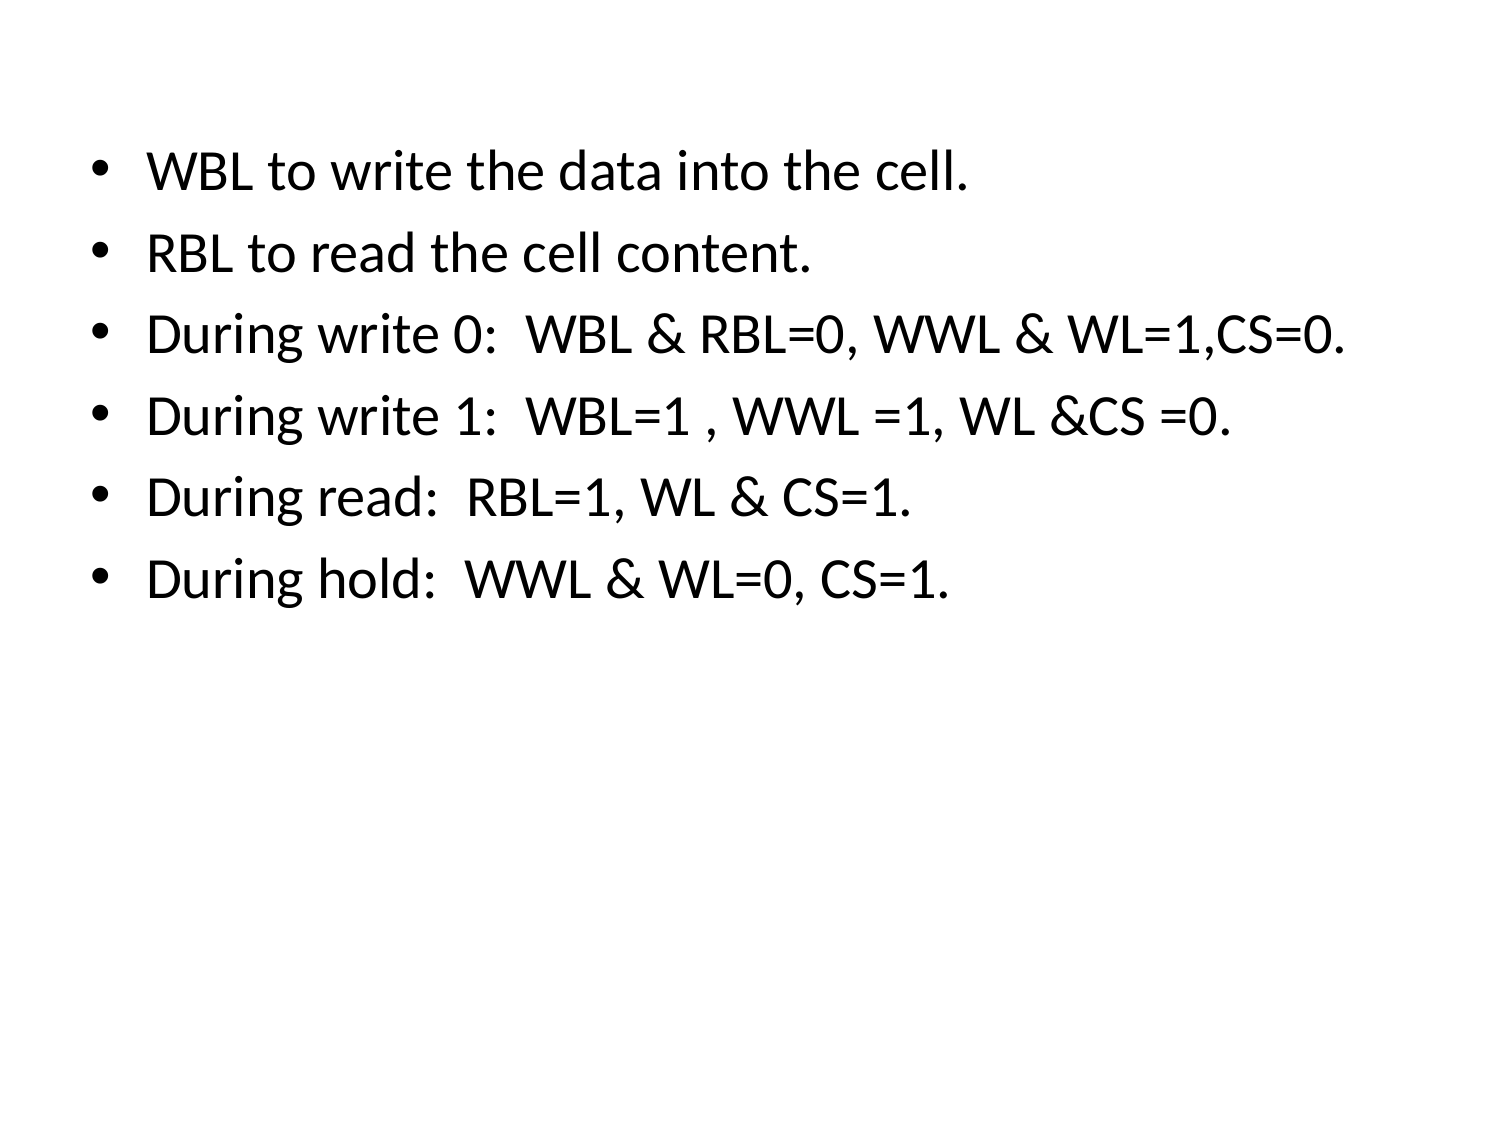

WBL to write the data into the cell.
RBL to read the cell content.
During write 0:  WBL & RBL=0, WWL & WL=1,CS=0.
During write 1:  WBL=1 , WWL =1, WL &CS =0.
During read:  RBL=1, WL & CS=1.
During hold:  WWL & WL=0, CS=1.